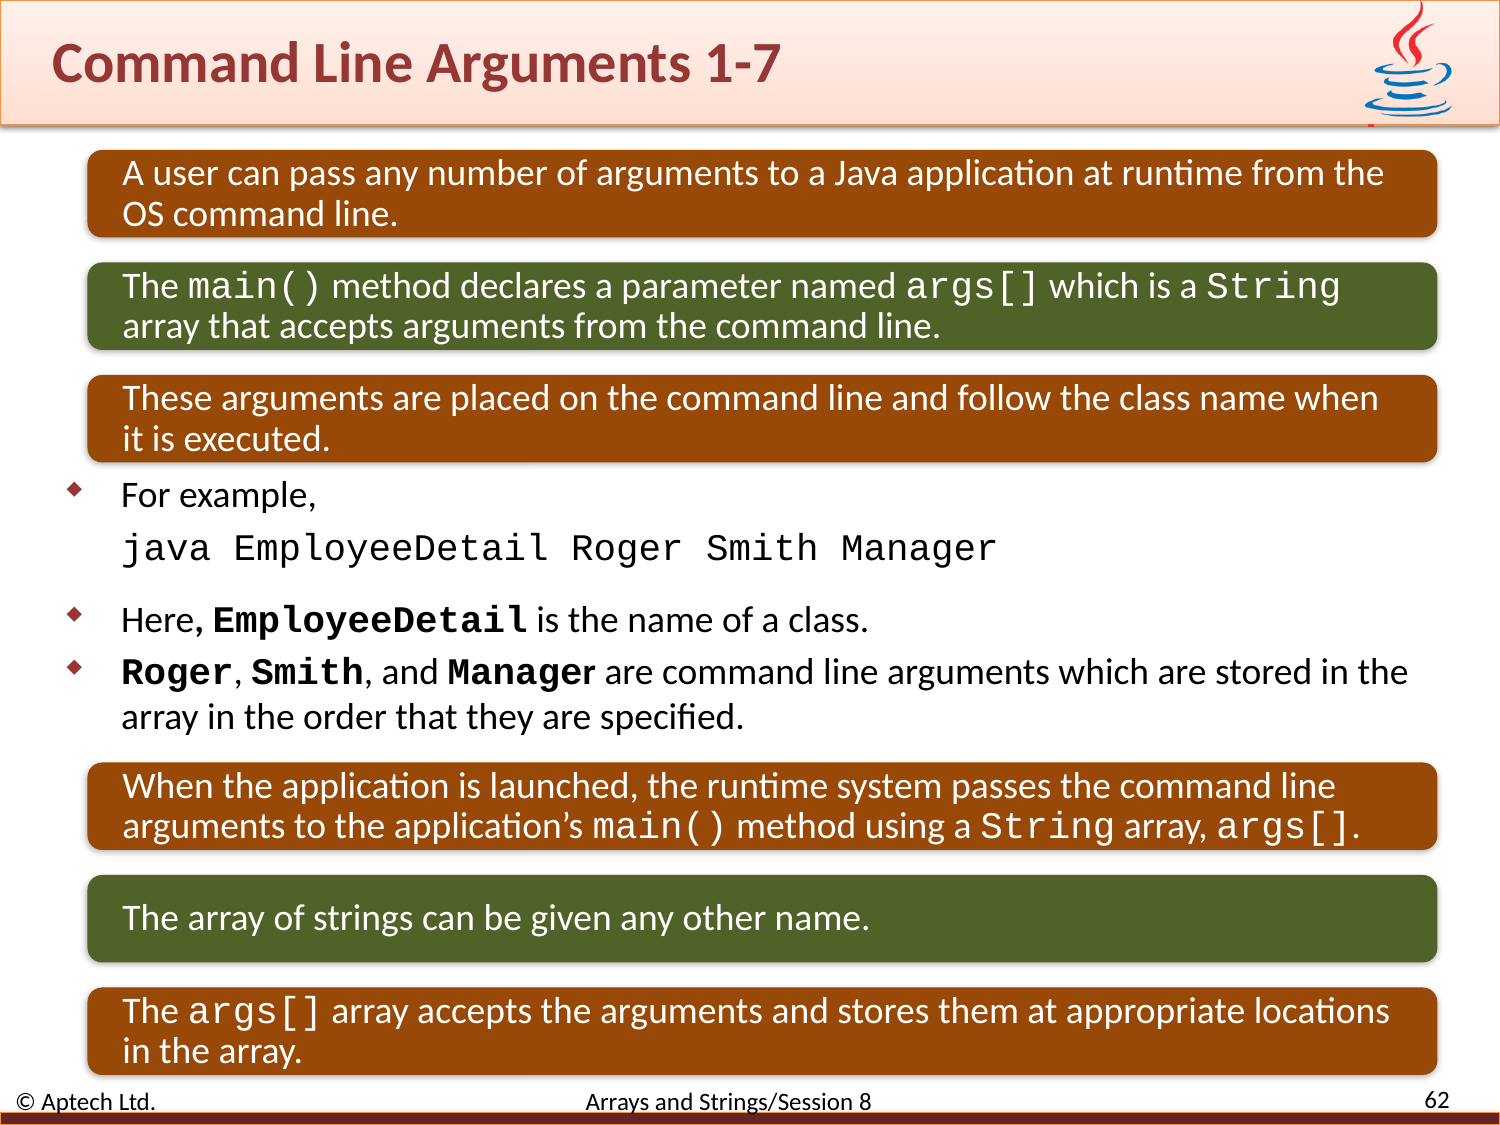

# Command Line Arguments 1-7

A user can pass any number of arguments to a Java application at runtime from the OS command line.

The main() method declares a parameter named args[] which is a String array that accepts arguments from the command line.

These arguments are placed on the command line and follow the class name when it is executed.
For example,
java EmployeeDetail Roger Smith Manager
Here, EmployeeDetail is the name of a class.
Roger, Smith, and Manager are command line arguments which are stored in the array in the order that they are specified.

When the application is launched, the runtime system passes the command line arguments to the application’s main() method using a String array, args[].

The array of strings can be given any other name.

The args[] array accepts the arguments and stores them at appropriate locations in the array.
62
© Aptech Ltd.                                                                           Arrays and Strings/Session 8